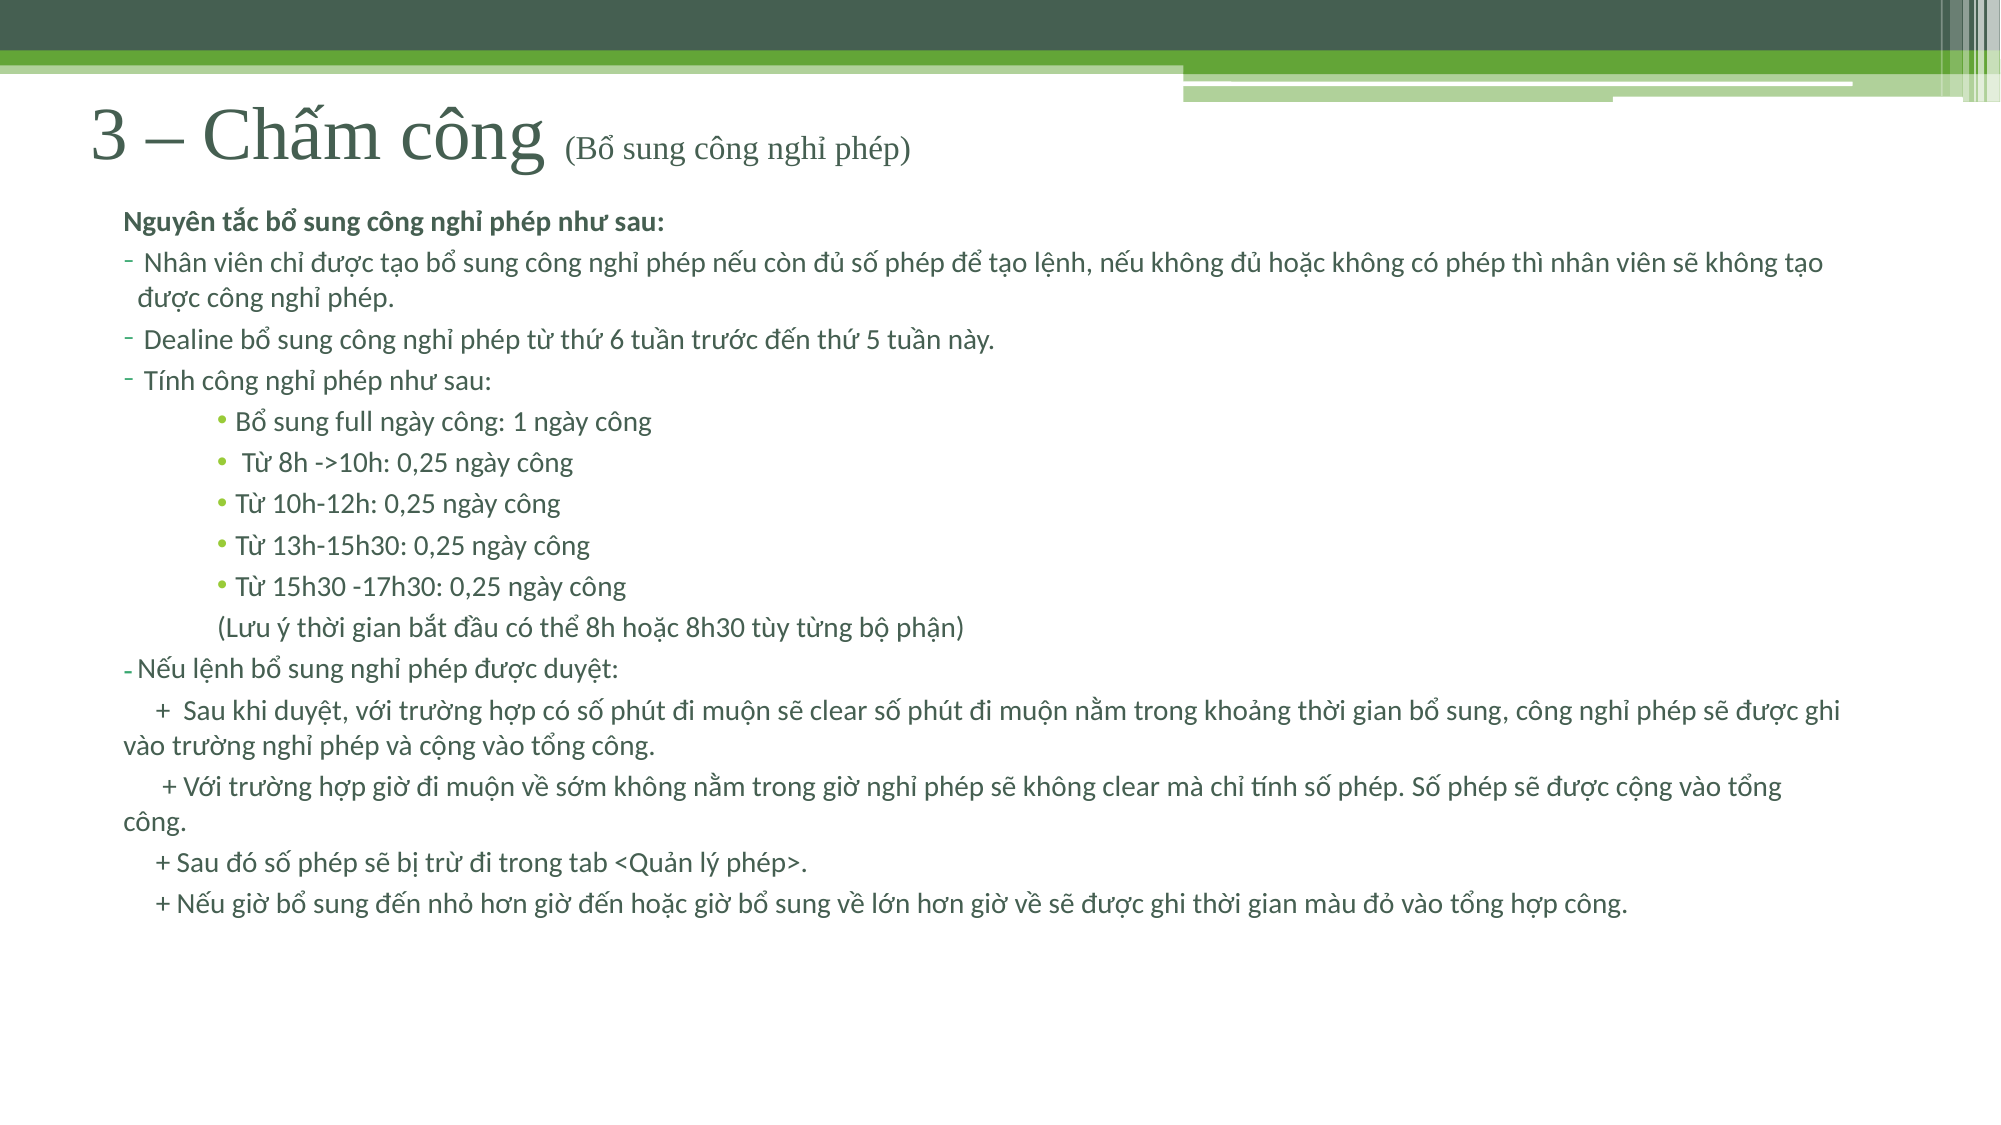

# 3 – Chấm công (Bổ sung công nghỉ phép)
Nguyên tắc bổ sung công nghỉ phép như sau:
 Nhân viên chỉ được tạo bổ sung công nghỉ phép nếu còn đủ số phép để tạo lệnh, nếu không đủ hoặc không có phép thì nhân viên sẽ không tạo được công nghỉ phép.
 Dealine bổ sung công nghỉ phép từ thứ 6 tuần trước đến thứ 5 tuần này.
 Tính công nghỉ phép như sau:
 Bổ sung full ngày công: 1 ngày công
  Từ 8h ->10h: 0,25 ngày công
 Từ 10h-12h: 0,25 ngày công
 Từ 13h-15h30: 0,25 ngày công
 Từ 15h30 -17h30: 0,25 ngày công
(Lưu ý thời gian bắt đầu có thể 8h hoặc 8h30 tùy từng bộ phận)
Nếu lệnh bổ sung nghỉ phép được duyệt:
     +  Sau khi duyệt, với trường hợp có số phút đi muộn sẽ clear số phút đi muộn nằm trong khoảng thời gian bổ sung, công nghỉ phép sẽ được ghi vào trường nghỉ phép và cộng vào tổng công.
      + Với trường hợp giờ đi muộn về sớm không nằm trong giờ nghỉ phép sẽ không clear mà chỉ tính số phép. Số phép sẽ được cộng vào tổng công.
     + Sau đó số phép sẽ bị trừ đi trong tab <Quản lý phép>.
     + Nếu giờ bổ sung đến nhỏ hơn giờ đến hoặc giờ bổ sung về lớn hơn giờ về sẽ được ghi thời gian màu đỏ vào tổng hợp công.